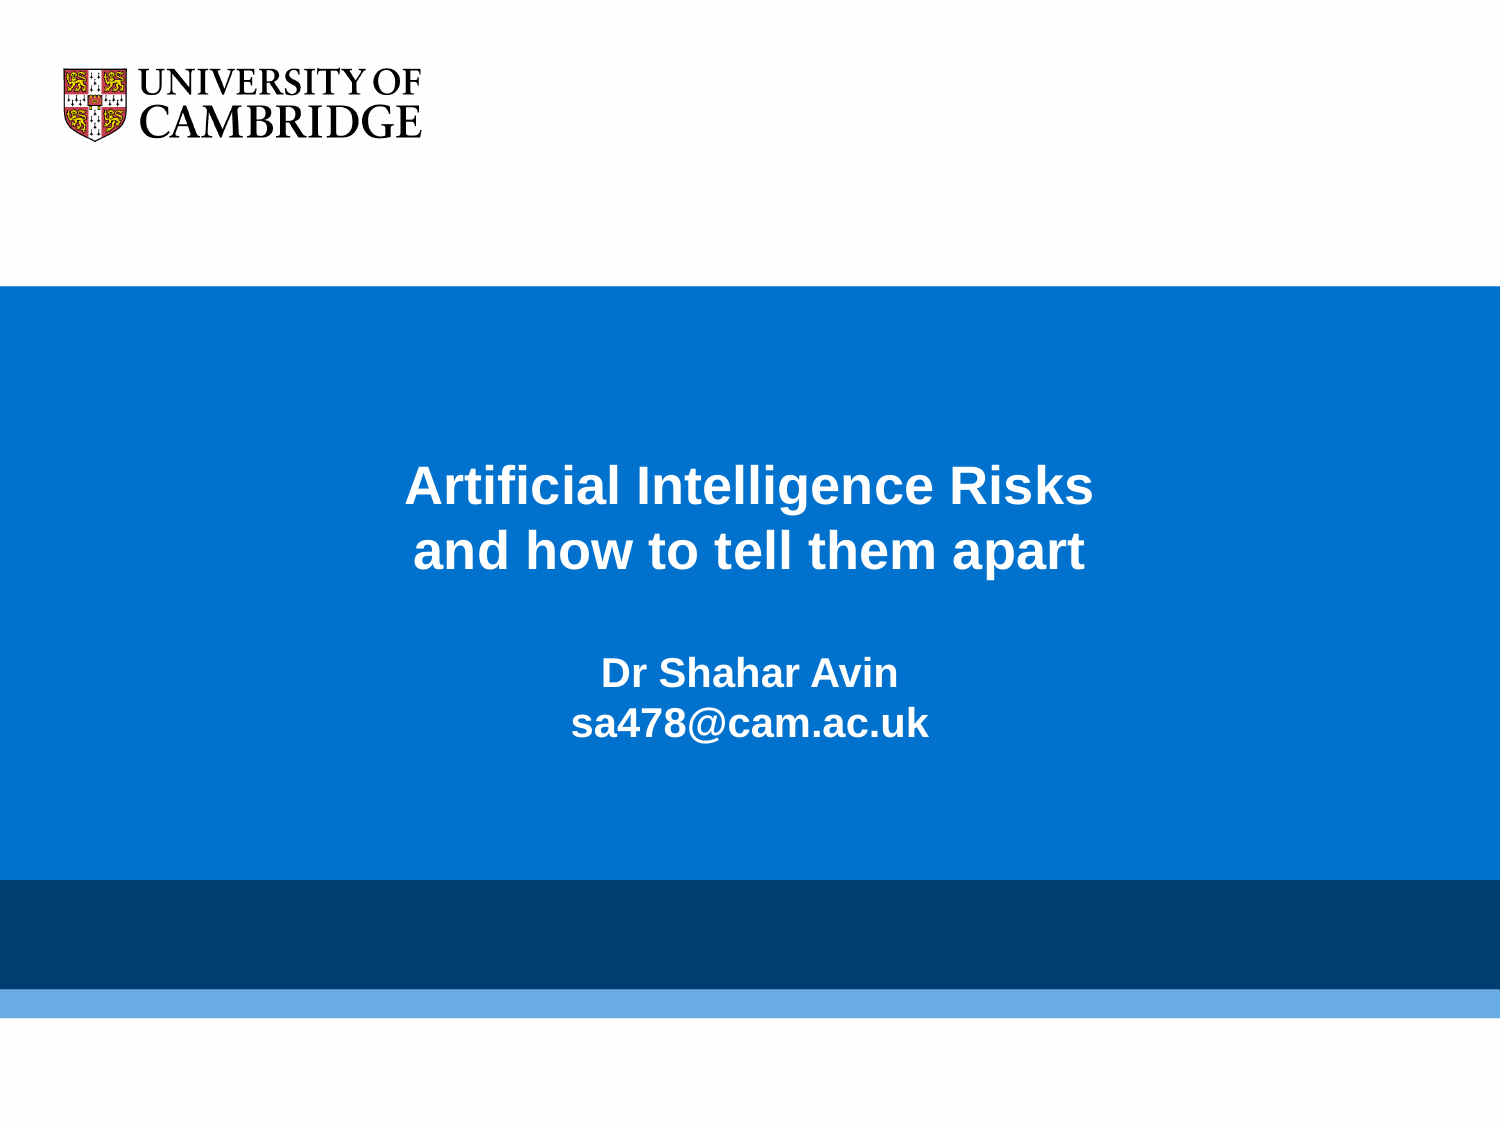

Artificial Intelligence Risks
and how to tell them apart

Dr Shahar Avin
sa478@cam.ac.uk